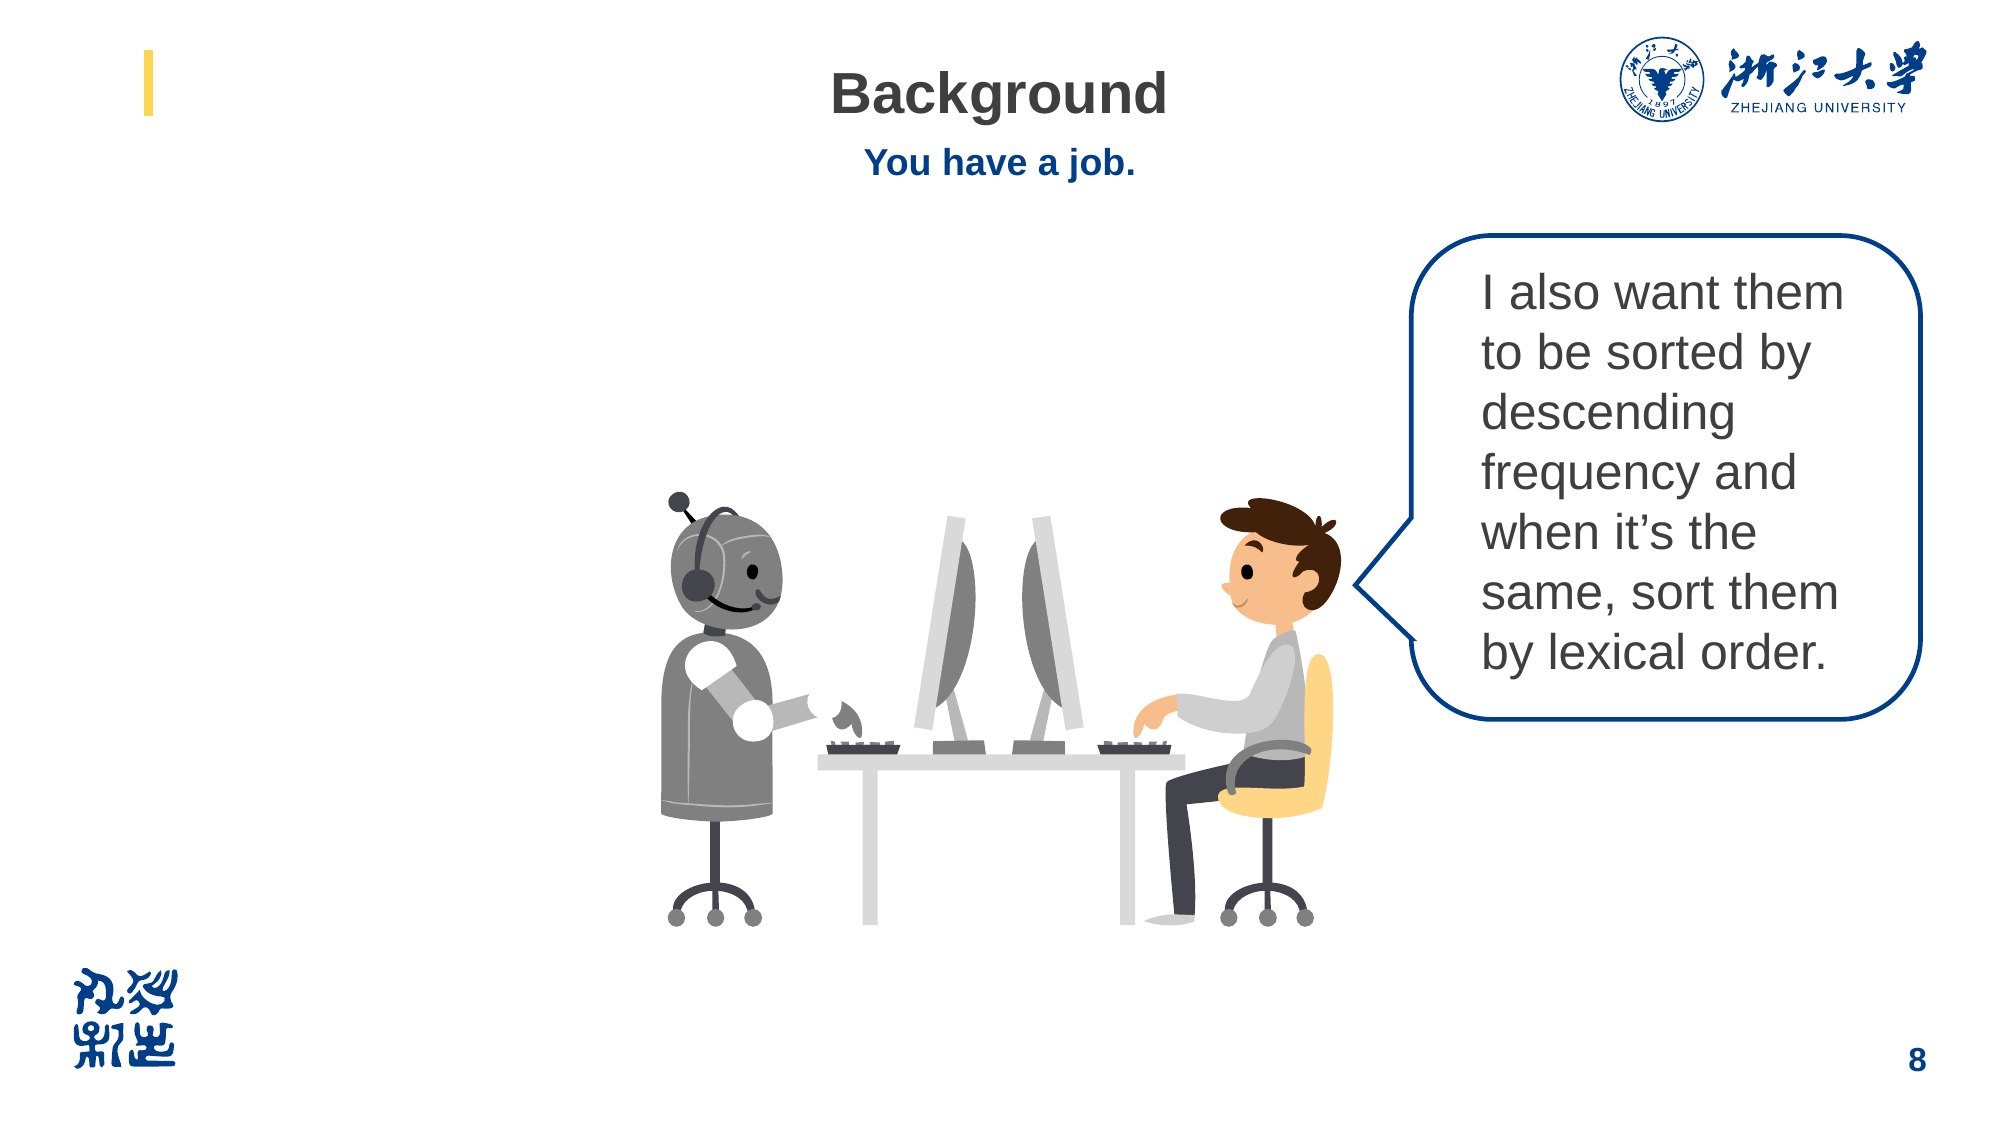

# Background
You have a job.

I also want them to be sorted by descending frequency and when it’s the same, sort them by lexical order.

8